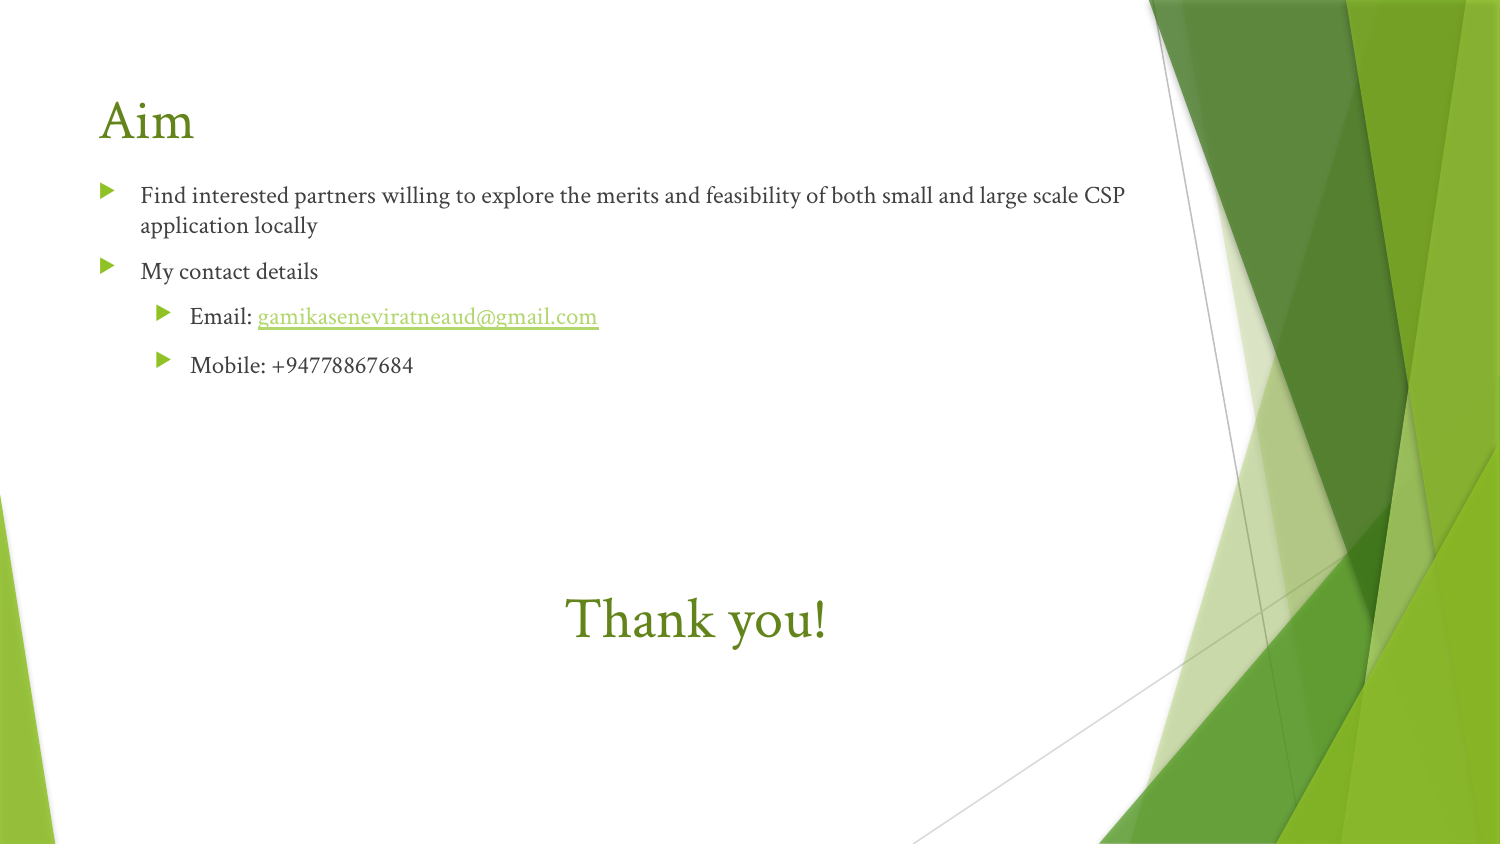

# Aim
Find interested partners willing to explore the merits and feasibility of both small and large scale CSP application locally
My contact details
Email: gamikaseneviratneaud@gmail.com
Mobile: +94778867684

Thank you!